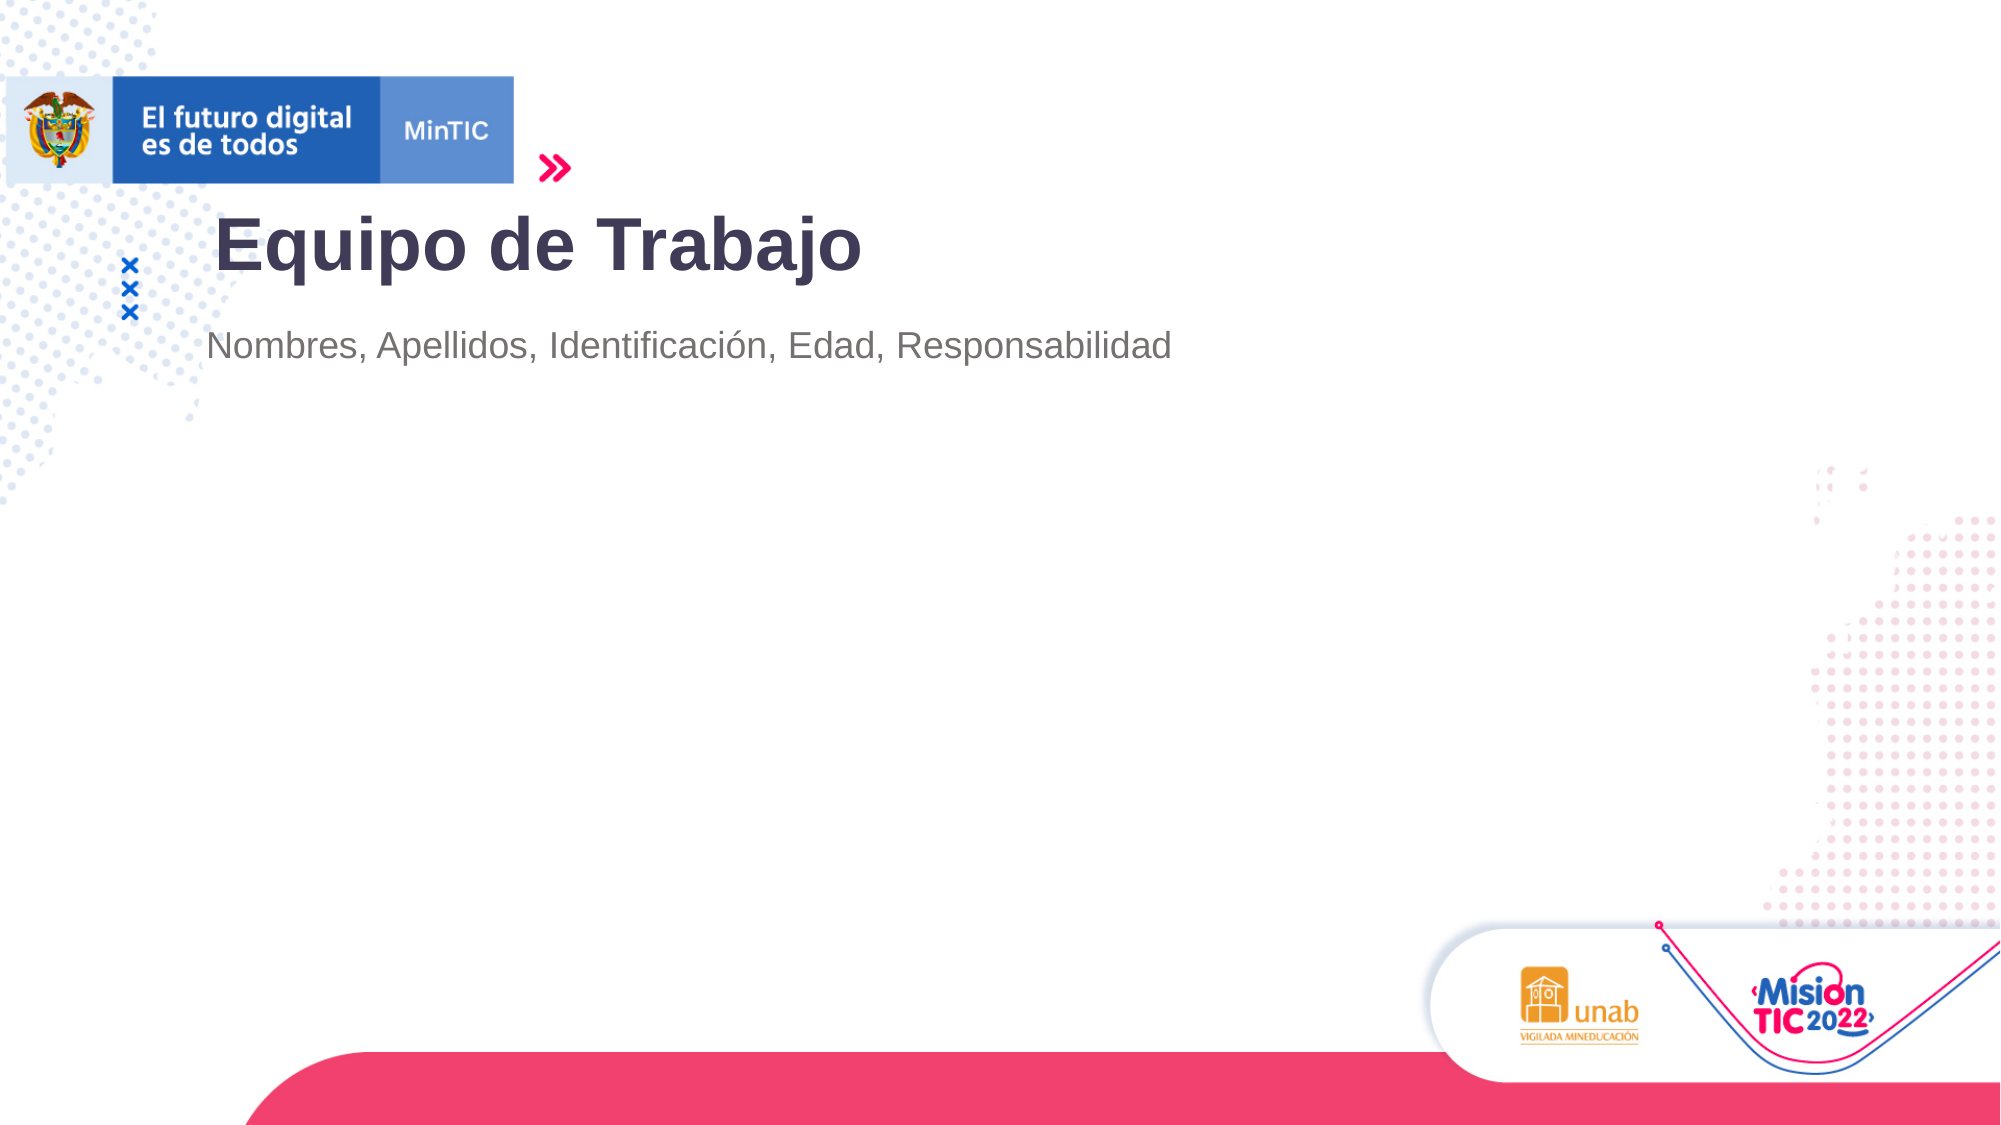

Equipo de Trabajo
Nombres, Apellidos, Identificación, Edad, Responsabilidad